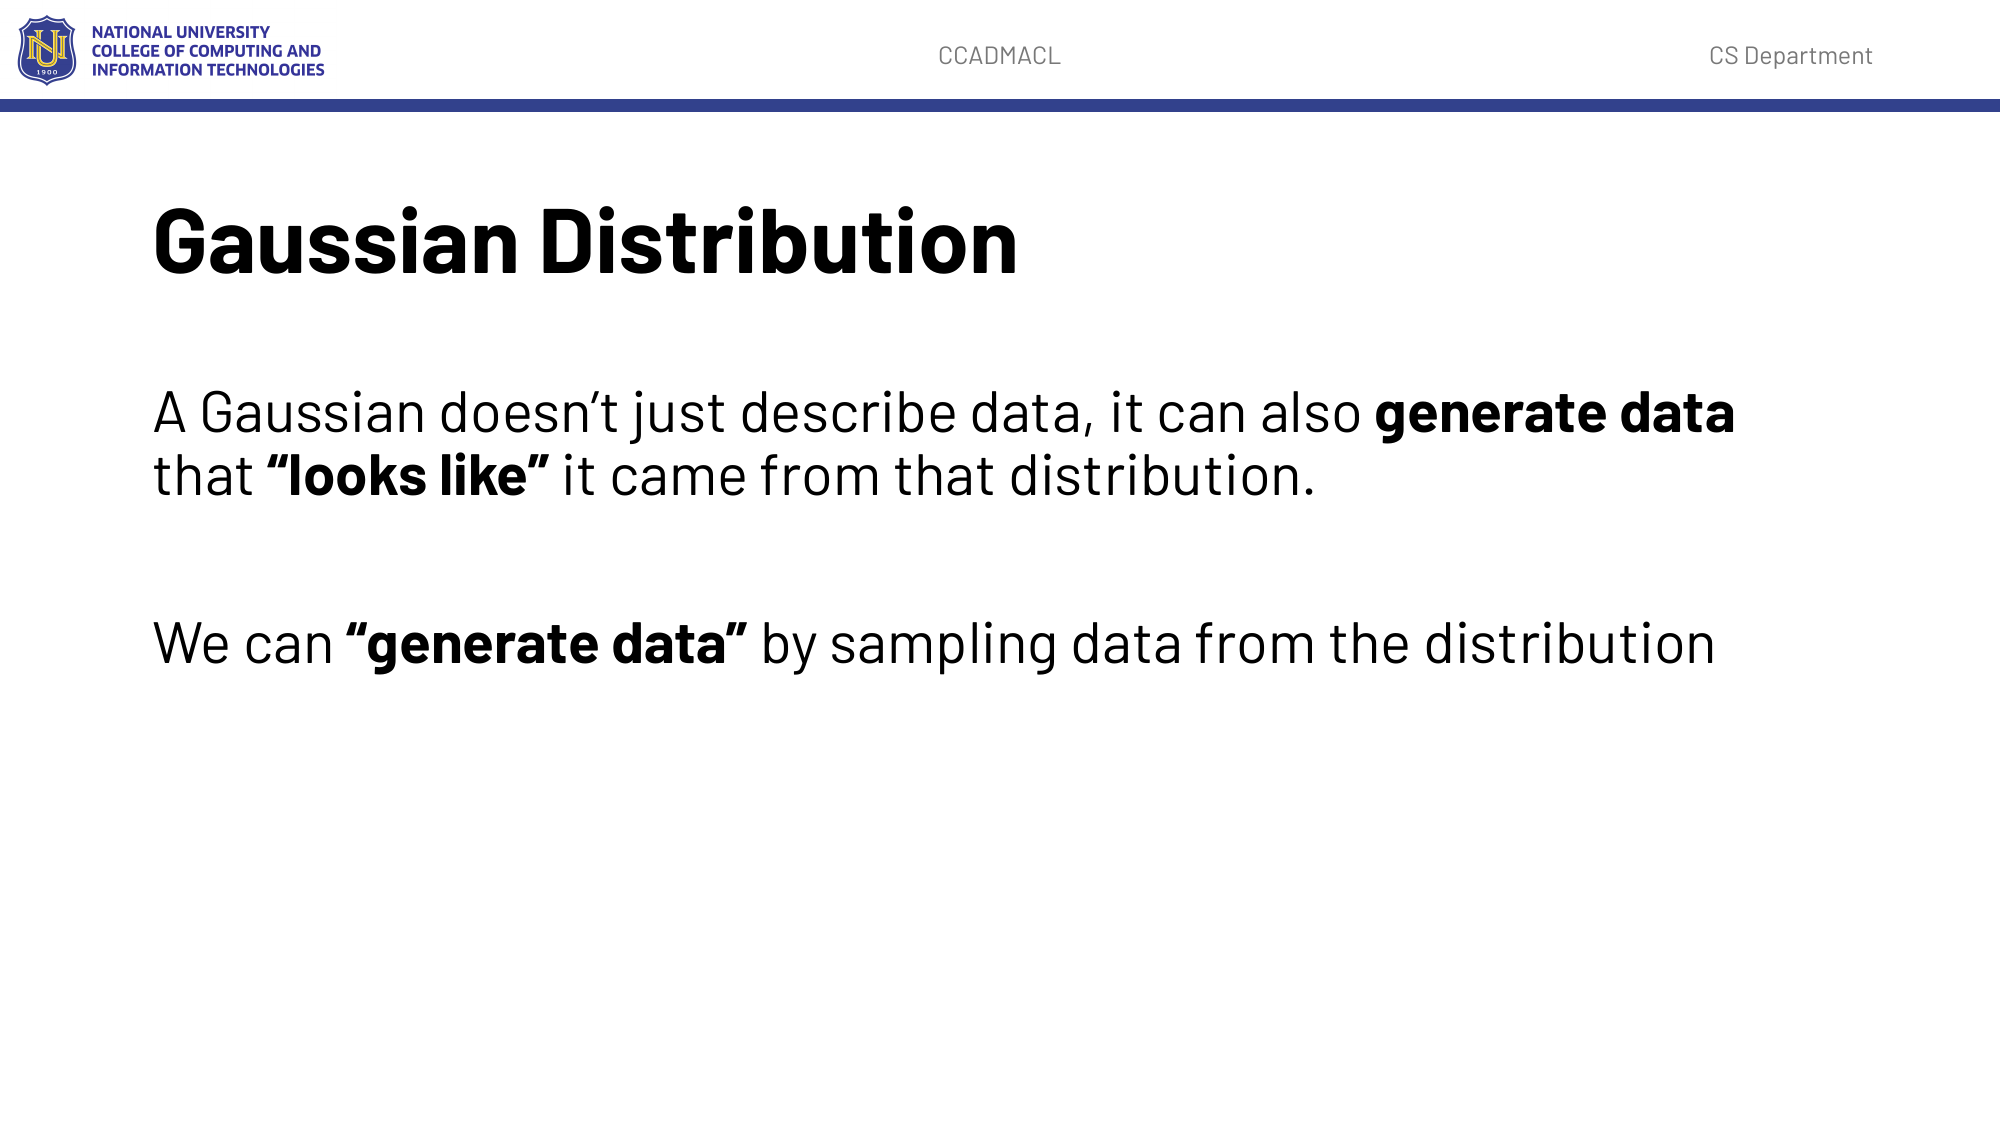

# Gaussian Distribution
A Gaussian doesn’t just describe data, it can also generate data that “looks like” it came from that distribution.

We can “generate data” by sampling data from the distribution